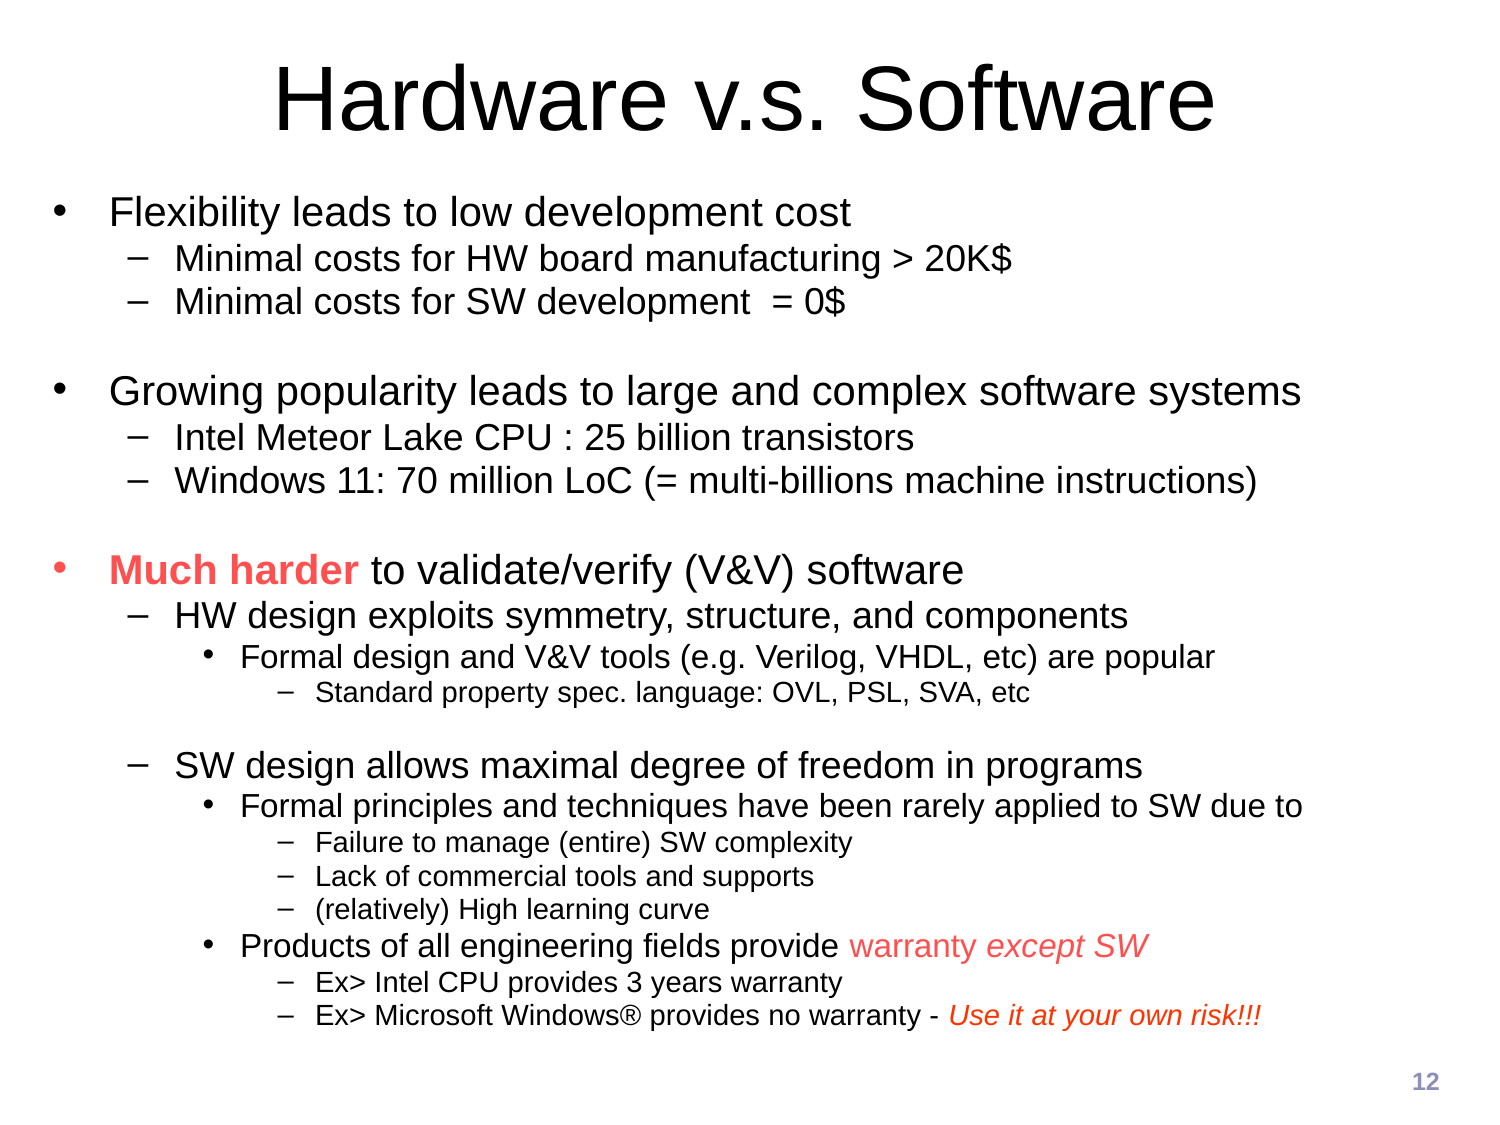

# Hardware v.s. Software
Flexibility leads to low development cost
Minimal costs for HW board manufacturing > 20K$
Minimal costs for SW development  = 0$

Growing popularity leads to large and complex software systems
Intel Meteor Lake CPU : 25 billion transistors
Windows 11: 70 million LoC (= multi-billions machine instructions)

Much harder to validate/verify (V&V) software
HW design exploits symmetry, structure, and components
Formal design and V&V tools (e.g. Verilog, VHDL, etc) are popular
Standard property spec. language: OVL, PSL, SVA, etc

SW design allows maximal degree of freedom in programs
Formal principles and techniques have been rarely applied to SW due to
Failure to manage (entire) SW complexity
Lack of commercial tools and supports
(relatively) High learning curve
Products of all engineering fields provide warranty except SW
Ex> Intel CPU provides 3 years warranty
Ex> Microsoft Windows® provides no warranty - Use it at your own risk!!!

12